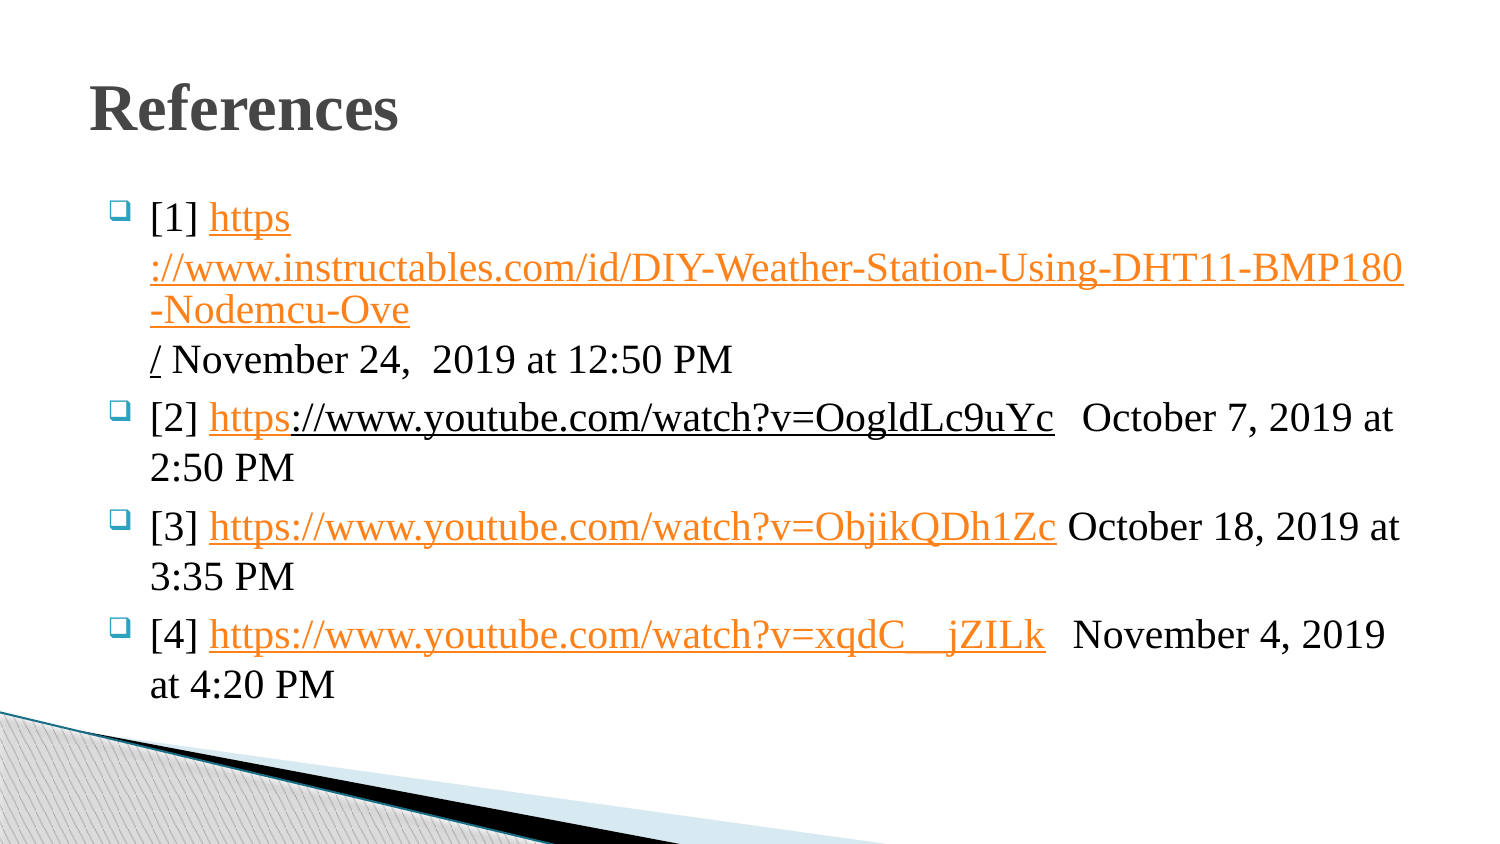

# References
[1] https://www.instructables.com/id/DIY-Weather-Station-Using-DHT11-BMP180-Nodemcu-Ove/ November 24,  2019 at 12:50 PM
[2] https://www.youtube.com/watch?v=OogldLc9uYc   October 7, 2019 at 2:50 PM
[3] https://www.youtube.com/watch?v=ObjikQDh1Zc October 18, 2019 at 3:35 PM
[4] https://www.youtube.com/watch?v=xqdC__jZILk   November 4, 2019 at 4:20 PM